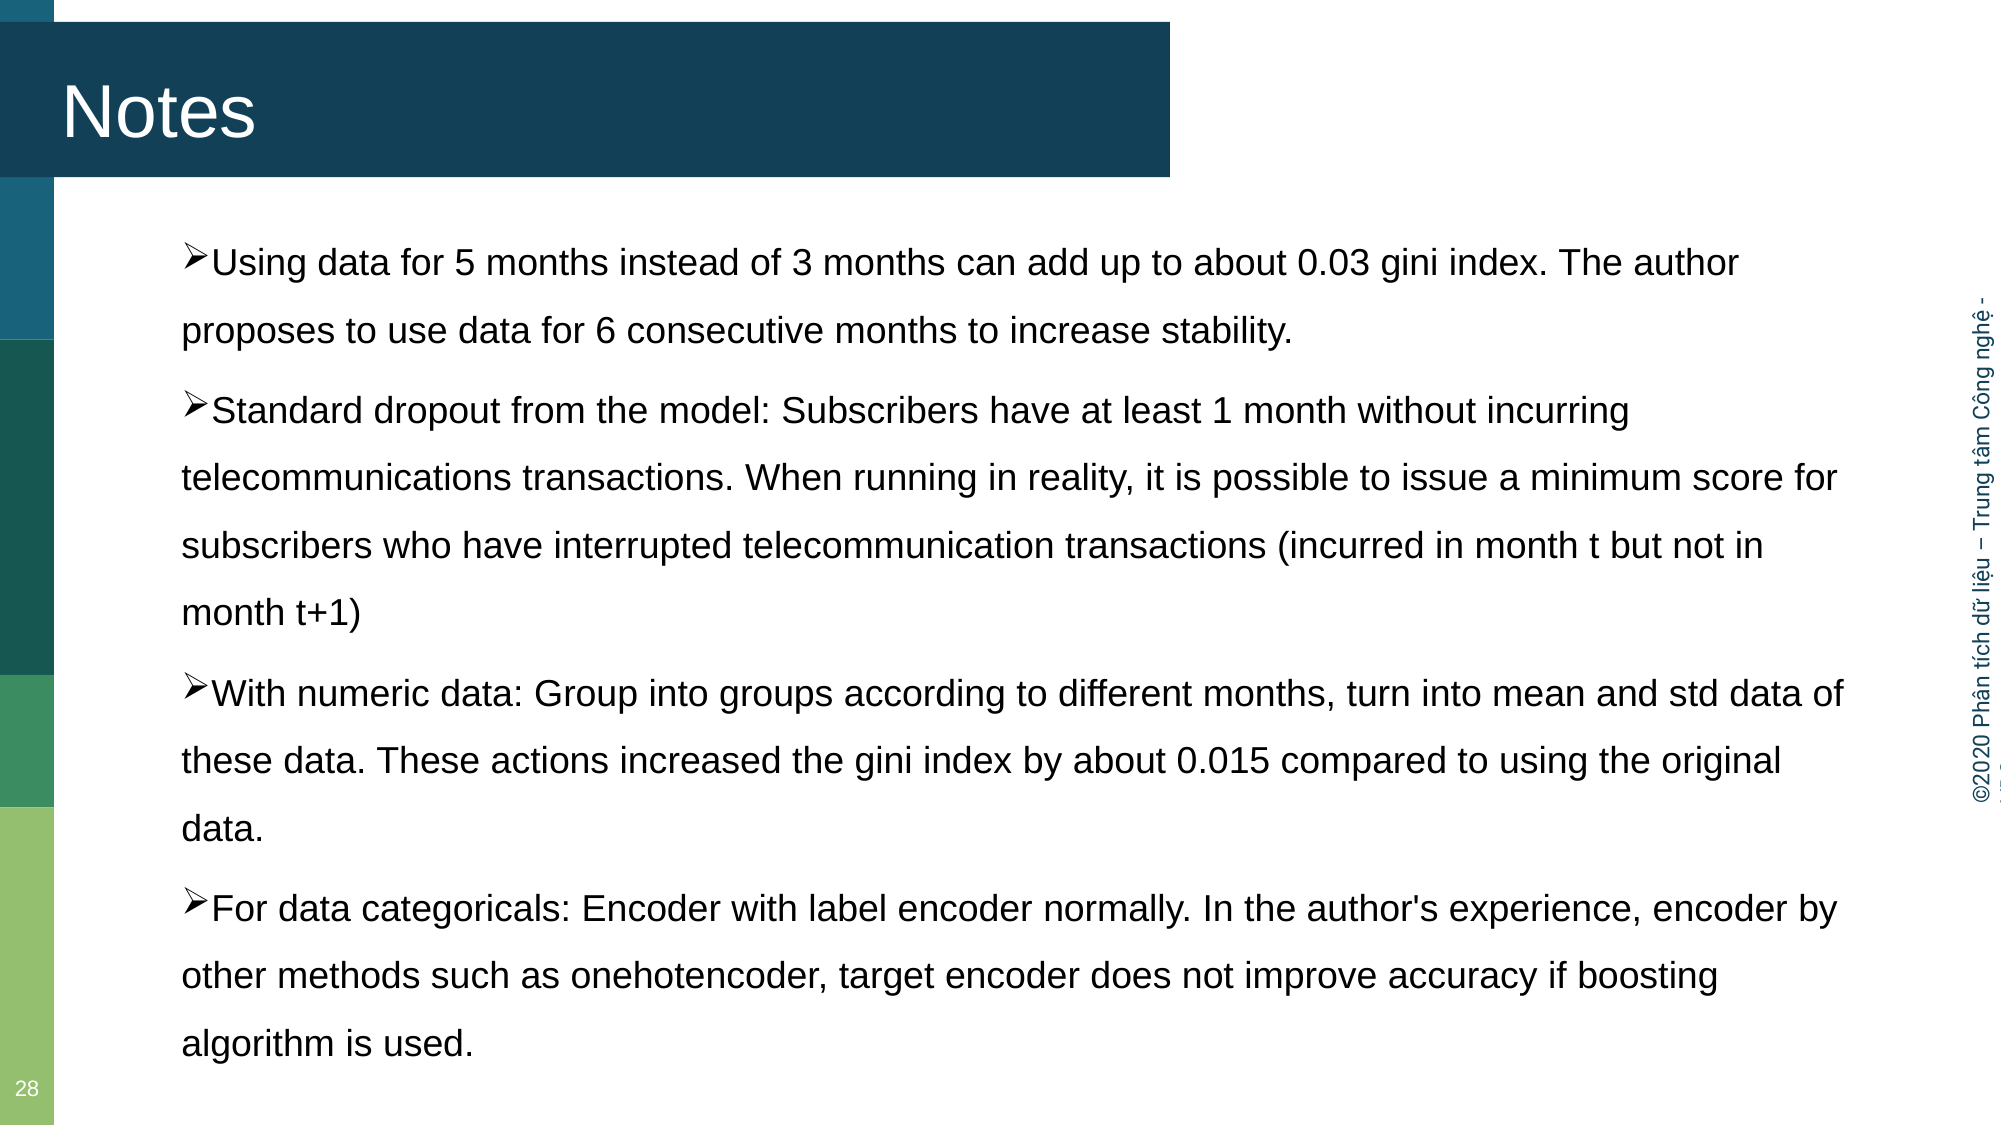

Notes
Using data for 5 months instead of 3 months can add up to about 0.03 gini index. The author proposes to use data for 6 consecutive months to increase stability.
Standard dropout from the model: Subscribers have at least 1 month without incurring telecommunications transactions. When running in reality, it is possible to issue a minimum score for subscribers who have interrupted telecommunication transactions (incurred in month t but not in month t+1)
With numeric data: Group into groups according to different months, turn into mean and std data of these data. These actions increased the gini index by about 0.015 compared to using the original data.
For data categoricals: Encoder with label encoder normally. In the author's experience, encoder by other methods such as onehotencoder, target encoder does not improve accuracy if boosting algorithm is used.
28